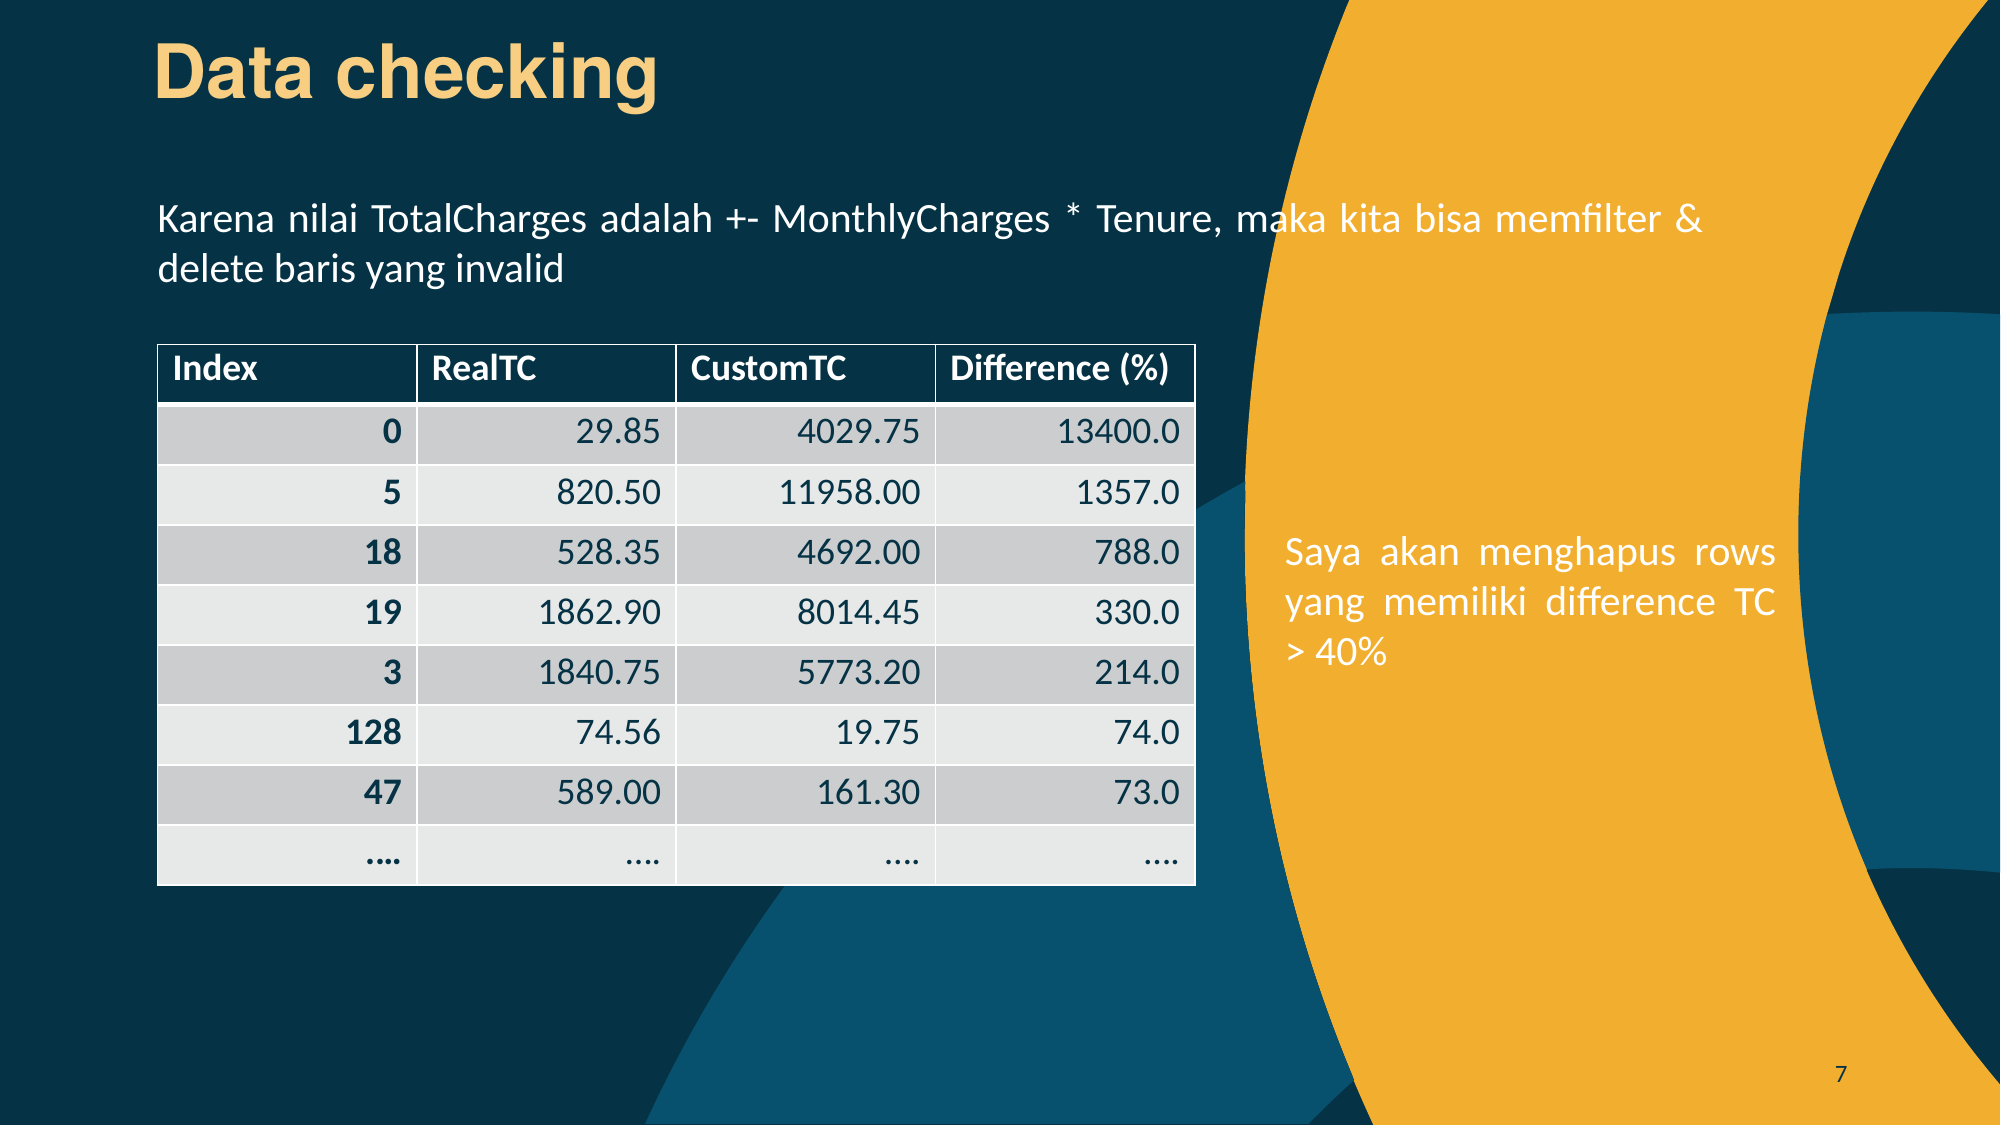

Data checking
Karena nilai TotalCharges adalah +- MonthlyCharges * Tenure, maka kita bisa memfilter & delete baris yang invalid
| Index | RealTC | CustomTC | Difference (%) |
| --- | --- | --- | --- |
| 0 | 29.85 | 4029.75 | 13400.0 |
| 5 | 820.50 | 11958.00 | 1357.0 |
| 18 | 528.35 | 4692.00 | 788.0 |
| 19 | 1862.90 | 8014.45 | 330.0 |
| 3 | 1840.75 | 5773.20 | 214.0 |
| 128 | 74.56 | 19.75 | 74.0 |
| 47 | 589.00 | 161.30 | 73.0 |
| .… | …. | …. | …. |
Saya akan menghapus rows yang memiliki difference TC > 40%
7